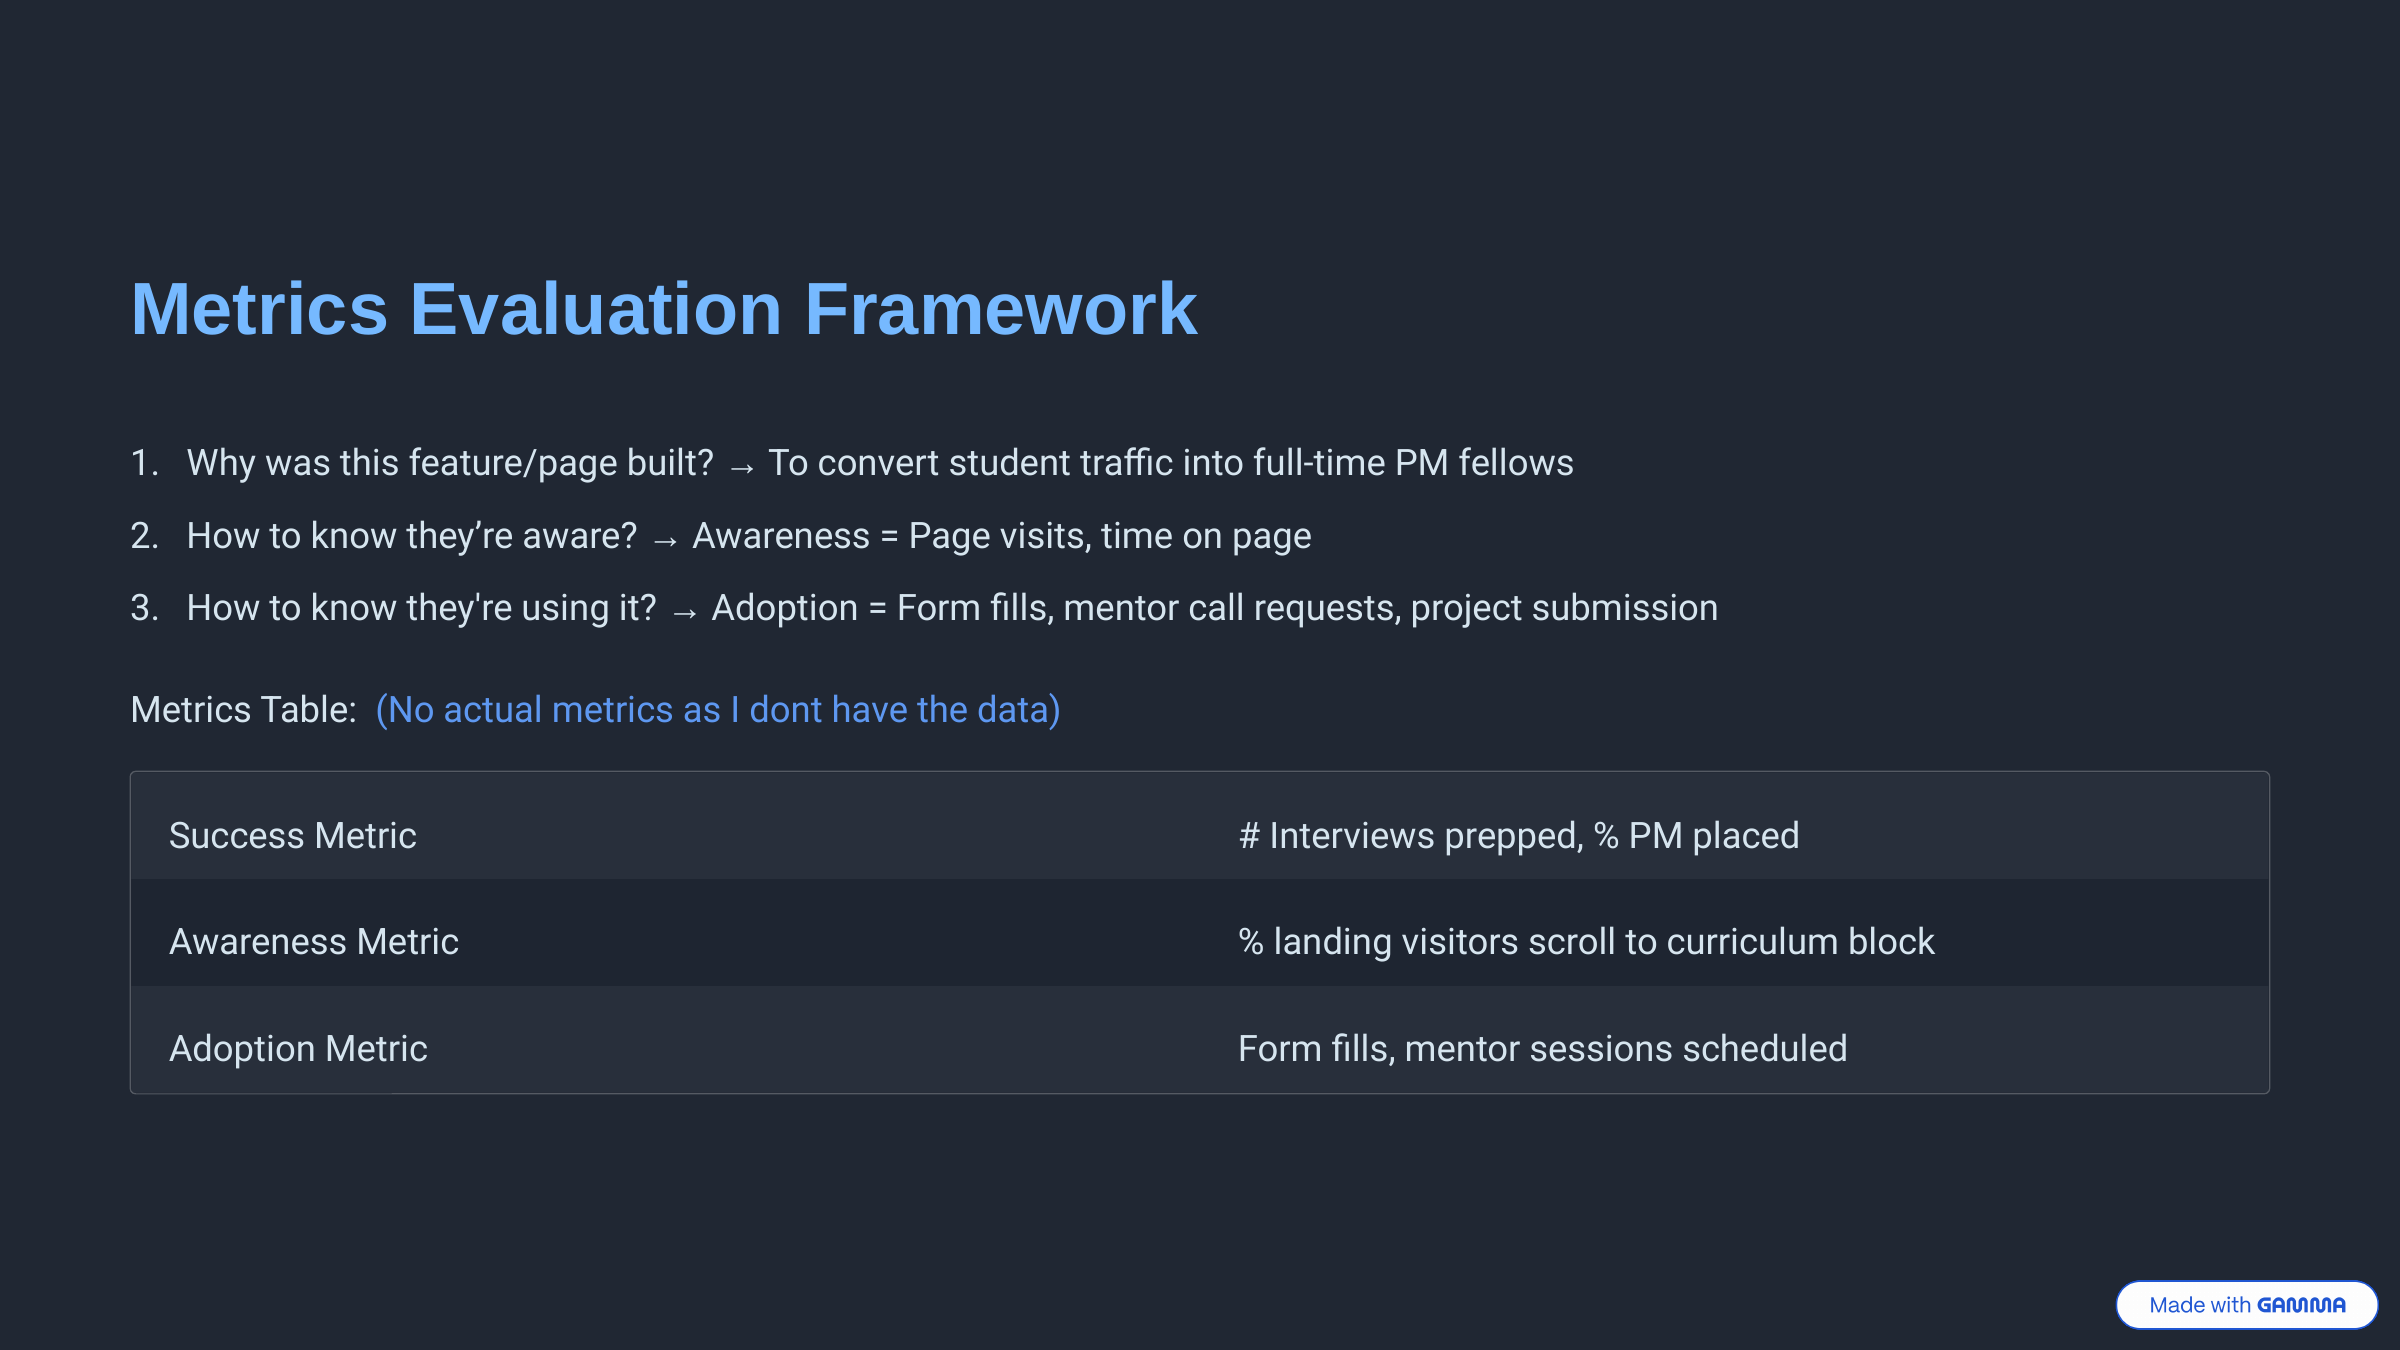

Metrics Evaluation Framework
Why was this feature/page built? → To convert student traffic into full-time PM fellows
How to know they’re aware? → Awareness = Page visits, time on page
How to know they're using it? → Adoption = Form fills, mentor call requests, project submission
Metrics Table:  (No actual metrics as I dont have the data)

Success Metric
# Interviews prepped, % PM placed

Awareness Metric
% landing visitors scroll to curriculum block

Adoption Metric
Form fills, mentor sessions scheduled